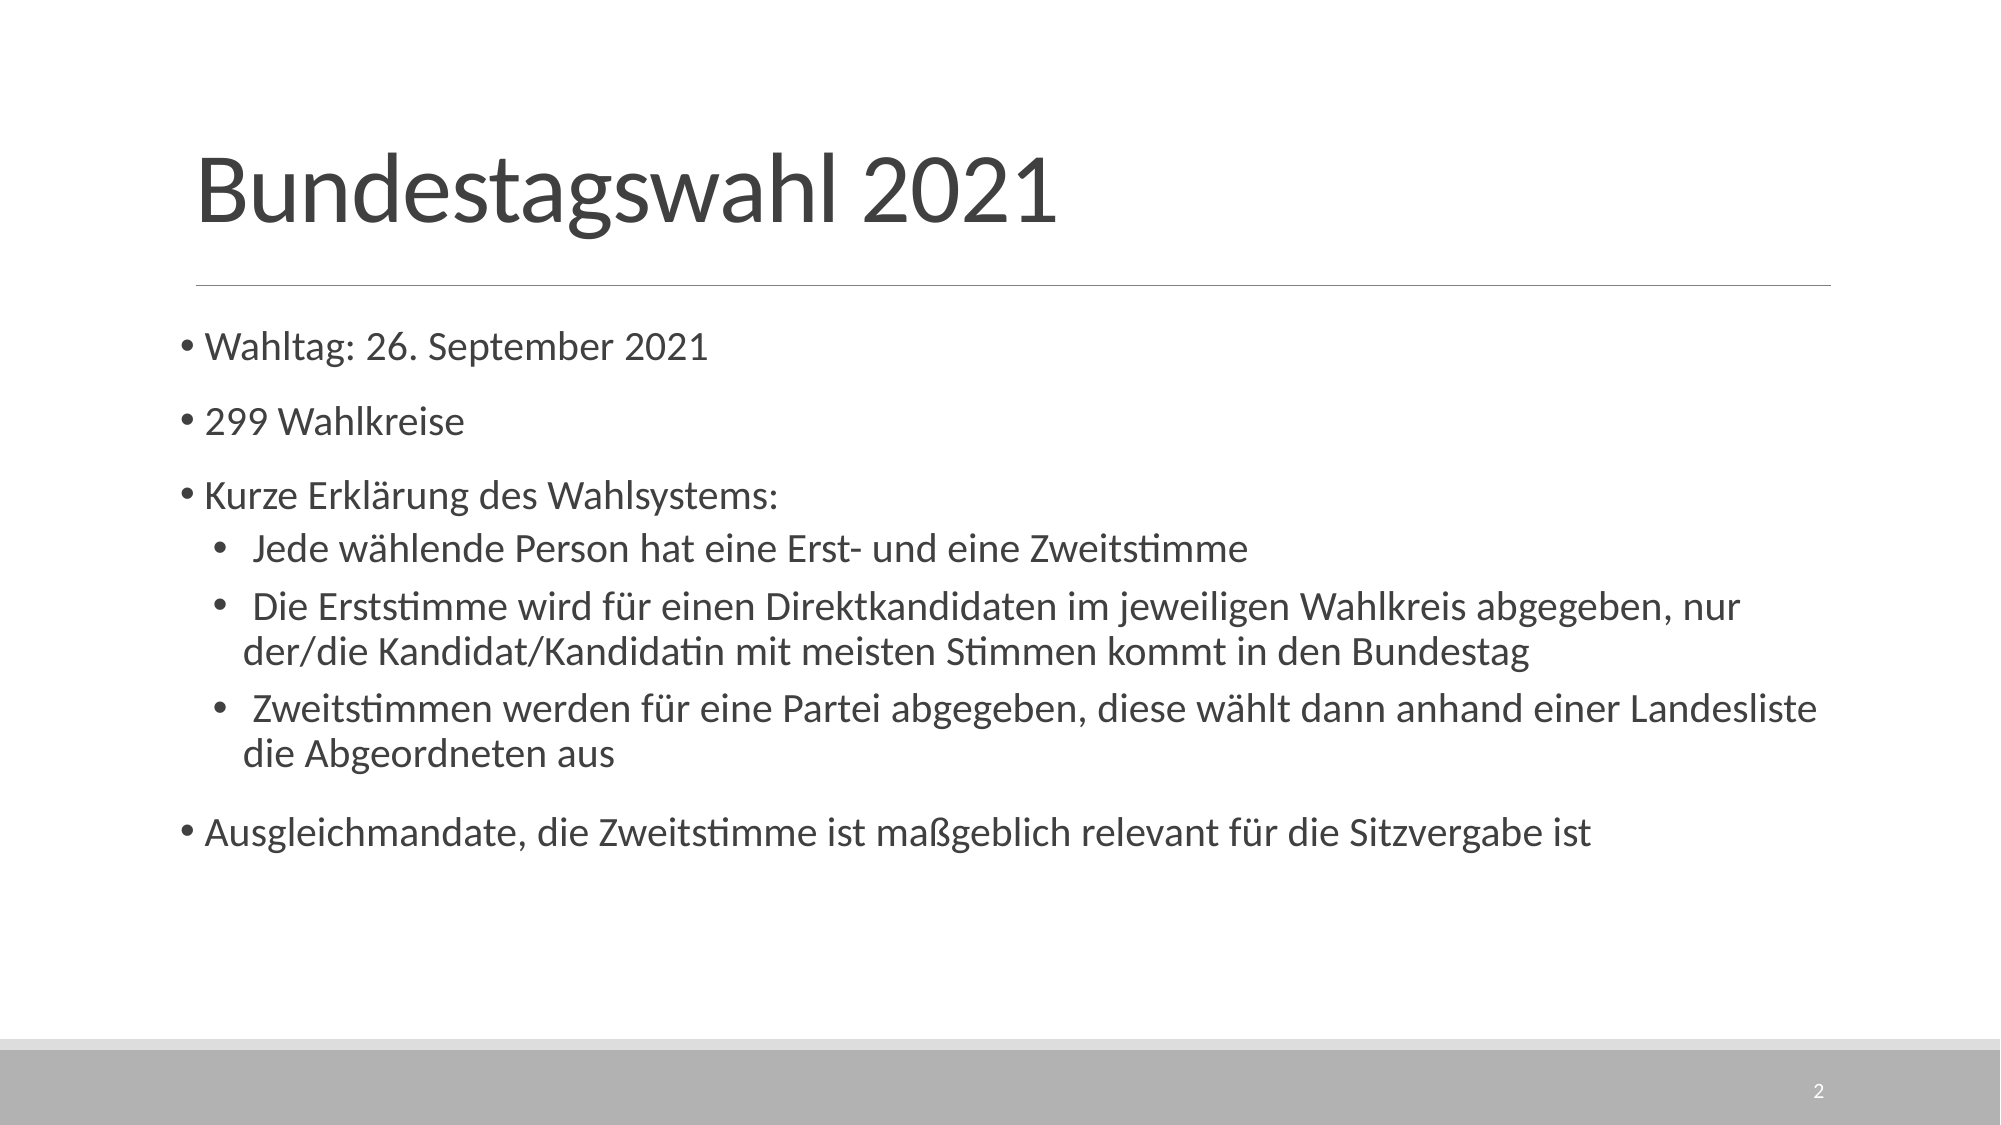

# Bundestagswahl 2021
 Wahltag: 26. September 2021
 299 Wahlkreise
 Kurze Erklärung des Wahlsystems:
 Jede wählende Person hat eine Erst- und eine Zweitstimme
 Die Erststimme wird für einen Direktkandidaten im jeweiligen Wahlkreis abgegeben, nur der/die Kandidat/Kandidatin mit meisten Stimmen kommt in den Bundestag
 Zweitstimmen werden für eine Partei abgegeben, diese wählt dann anhand einer Landesliste die Abgeordneten aus
 Ausgleichmandate, die Zweitstimme ist maßgeblich relevant für die Sitzvergabe ist
2